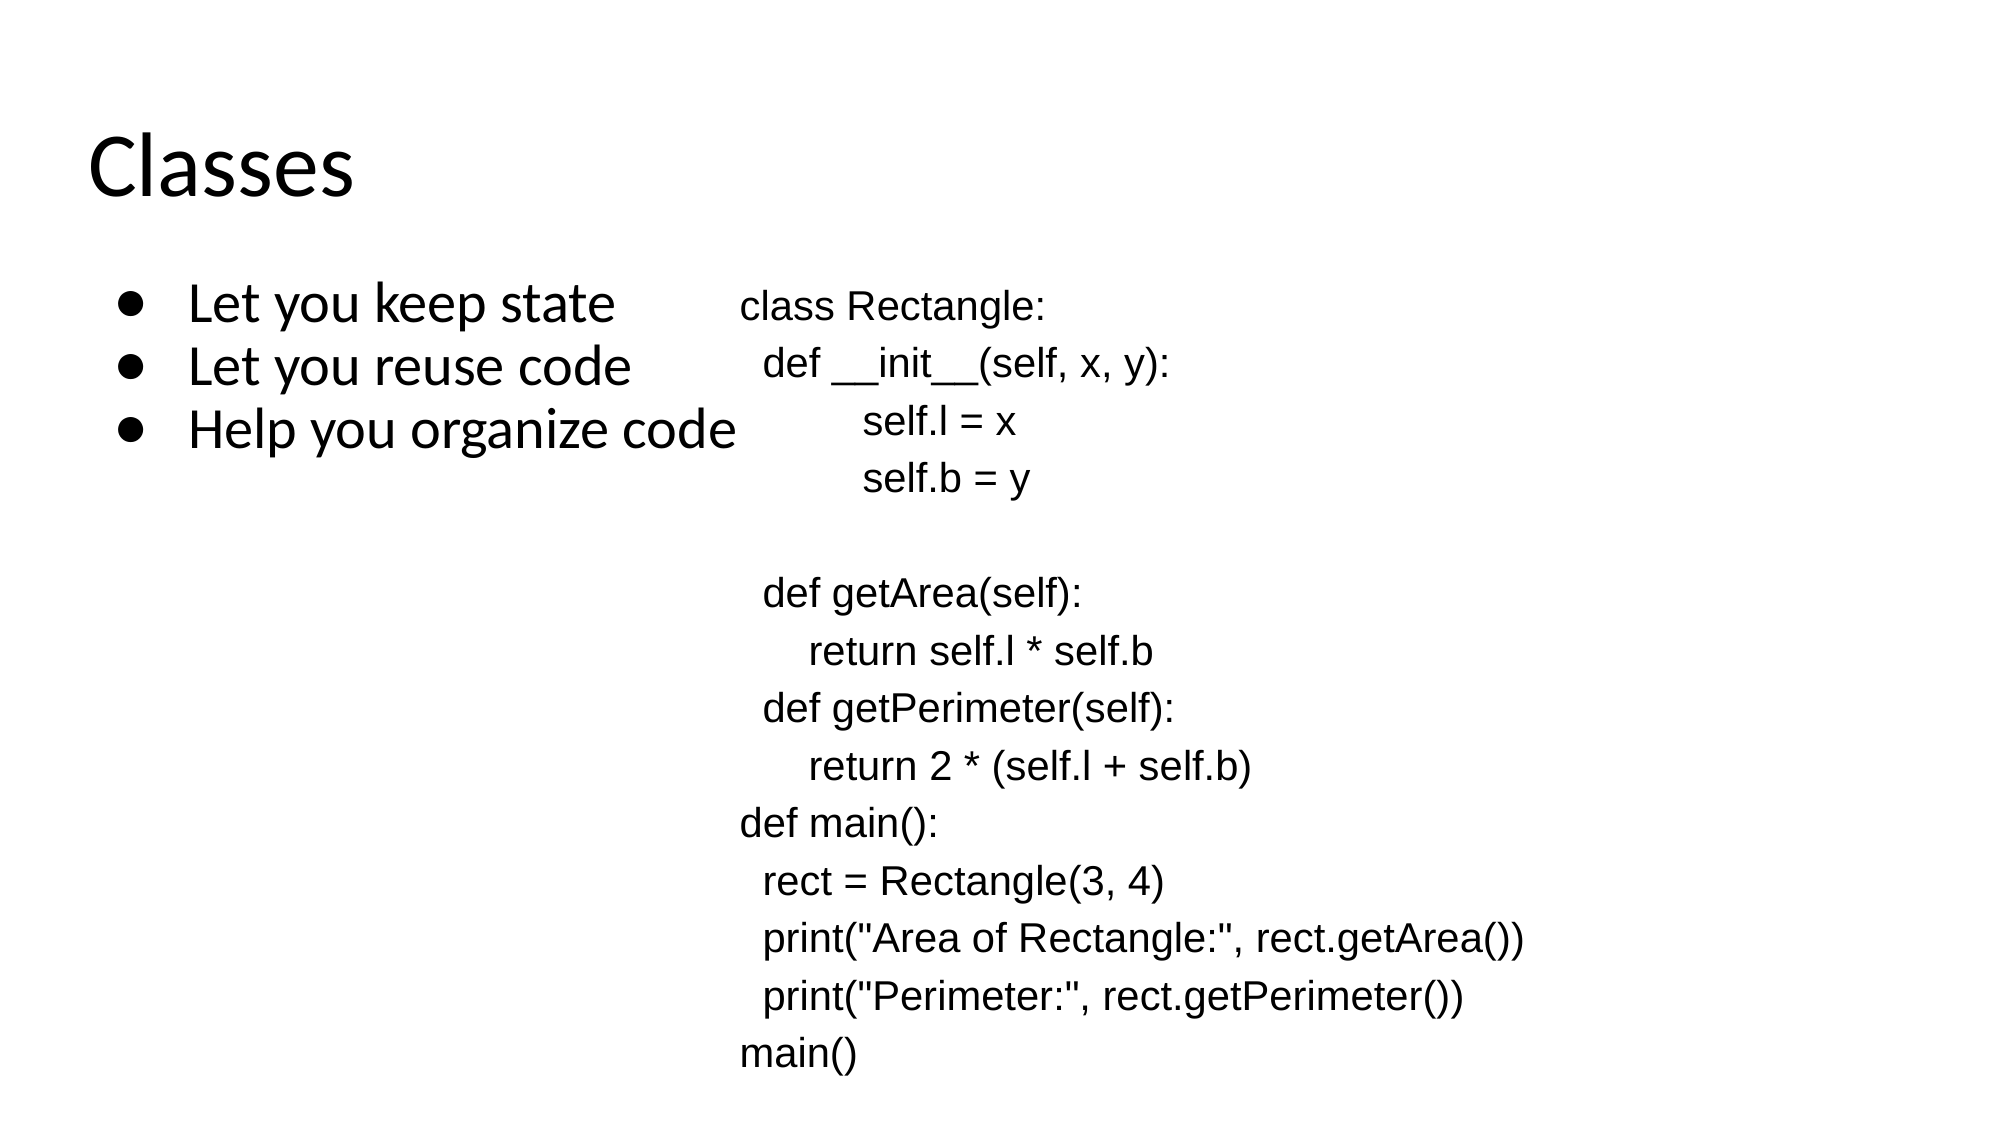

# Classes
class Rectangle:
  def __init__(self, x, y):
  self.l = x
  self.b = y

  def getArea(self):
      return self.l * self.b
  def getPerimeter(self):
      return 2 * (self.l + self.b)
def main():
  rect = Rectangle(3, 4)
  print("Area of Rectangle:", rect.getArea())
  print("Perimeter:", rect.getPerimeter())
main()

Let you keep state
Let you reuse code
Help you organize code